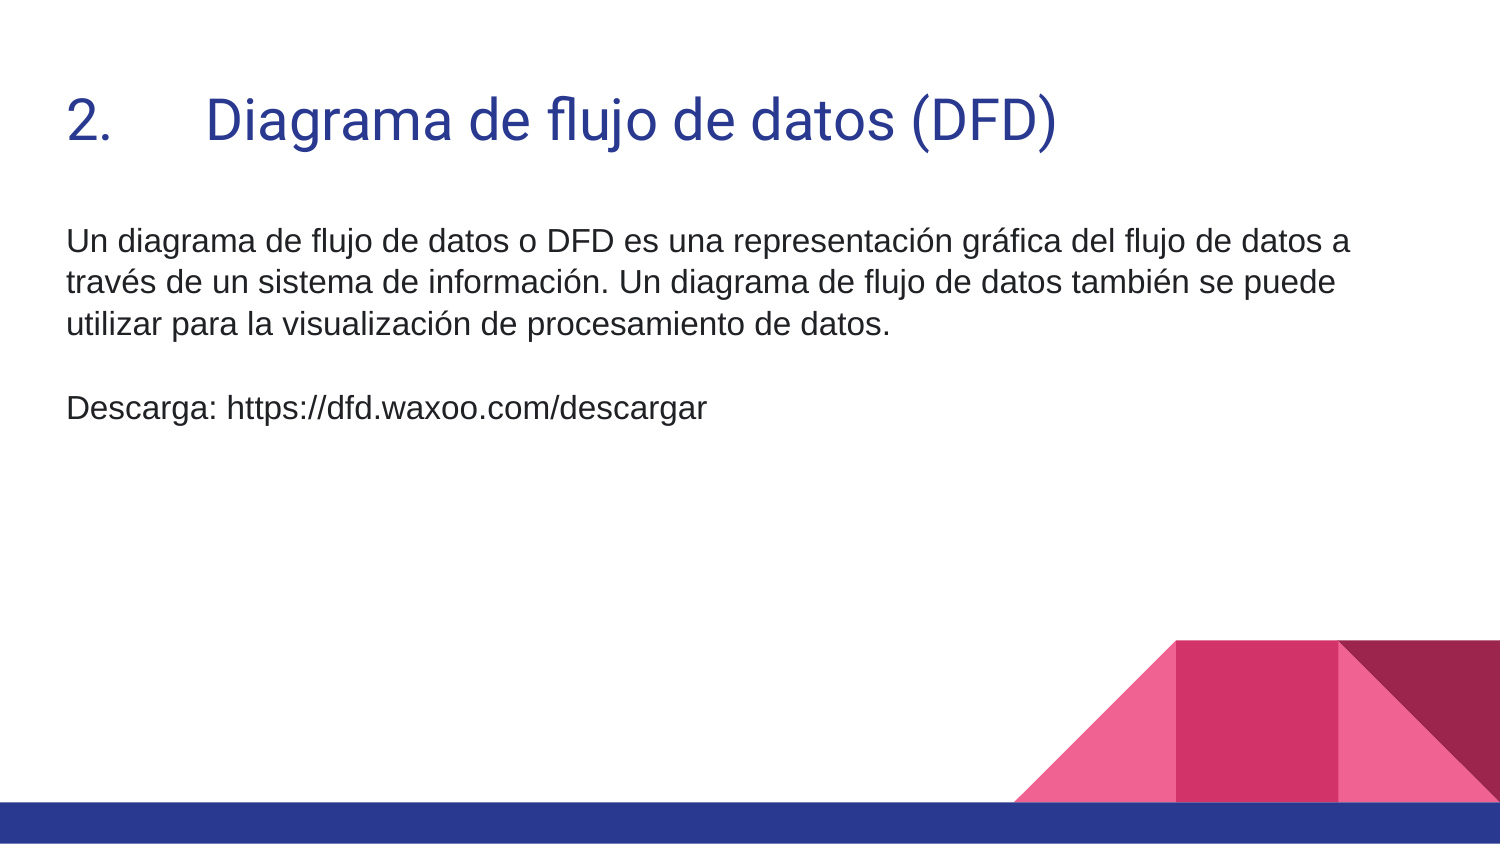

# 2.	Diagrama de flujo de datos (DFD)
Un diagrama de flujo de datos o DFD es una representación gráfica del flujo de datos a través de un sistema de información. Un diagrama de flujo de datos también se puede utilizar para la visualización de procesamiento de datos.
Descarga: https://dfd.waxoo.com/descargar